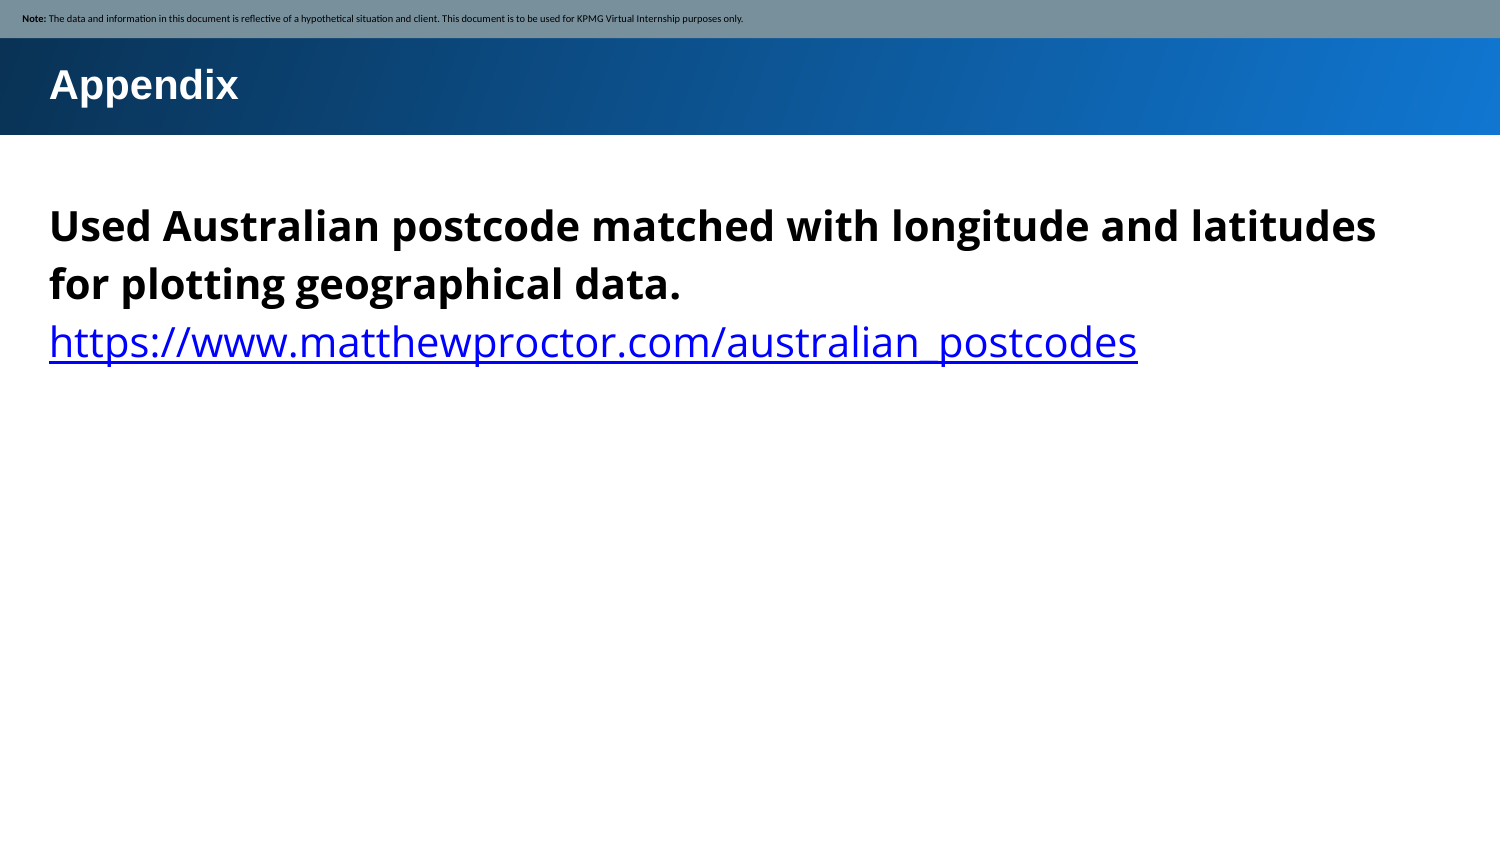

Note: The data and information in this document is reflective of a hypothetical situation and client. This document is to be used for KPMG Virtual Internship purposes only.
Appendix
Used Australian postcode matched with longitude and latitudes for plotting geographical data.
https://www.matthewproctor.com/australian_postcodes